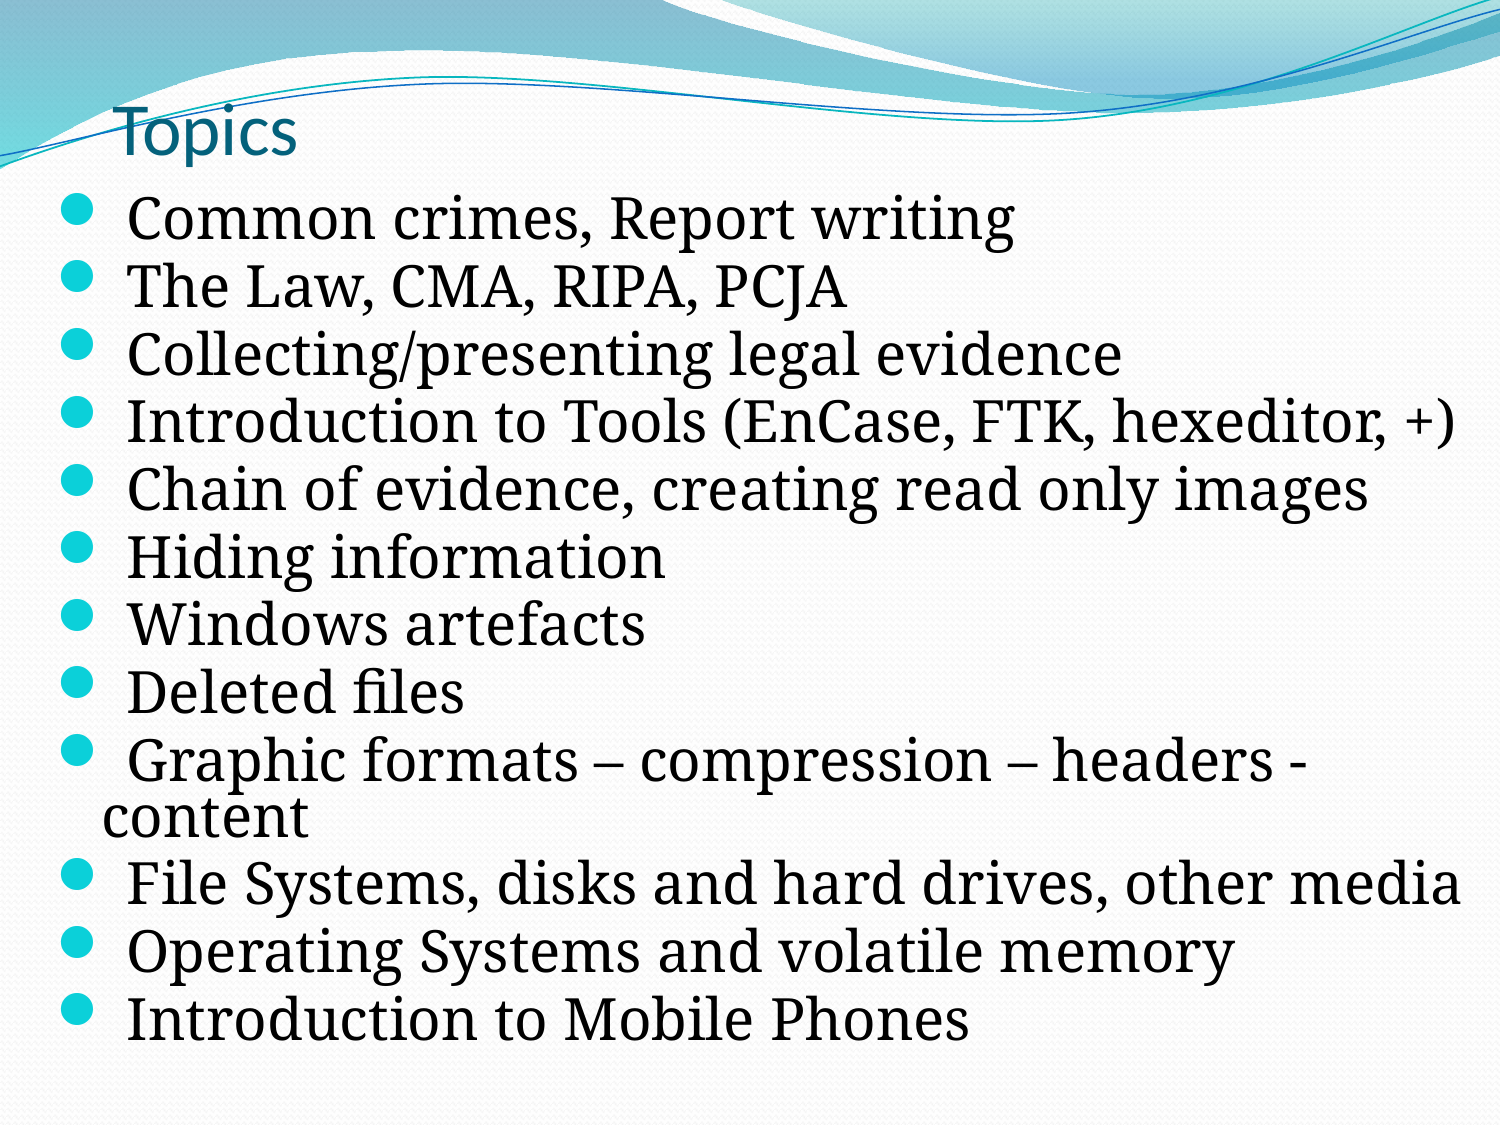

# Topics
 Common crimes, Report writing
 The Law, CMA, RIPA, PCJA
 Collecting/presenting legal evidence
 Introduction to Tools (EnCase, FTK, hexeditor, +)
 Chain of evidence, creating read only images
 Hiding information
 Windows artefacts
 Deleted files
 Graphic formats – compression – headers - content
 File Systems, disks and hard drives, other media
 Operating Systems and volatile memory
 Introduction to Mobile Phones